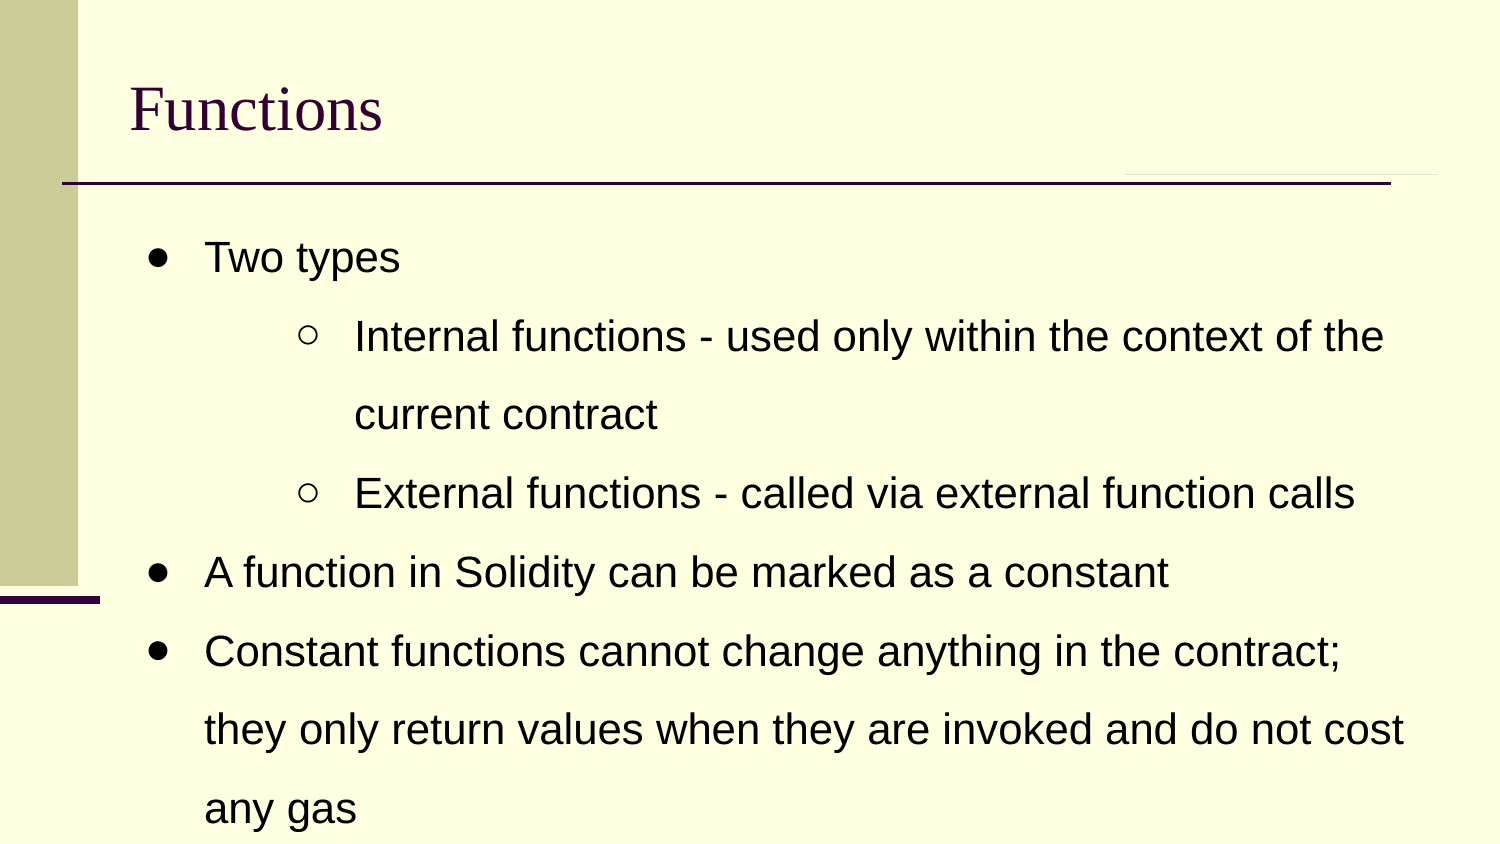

# Functions
Two types
Internal functions - used only within the context of the current contract
External functions - called via external function calls
A function in Solidity can be marked as a constant
Constant functions cannot change anything in the contract; they only return values when they are invoked and do not cost any gas